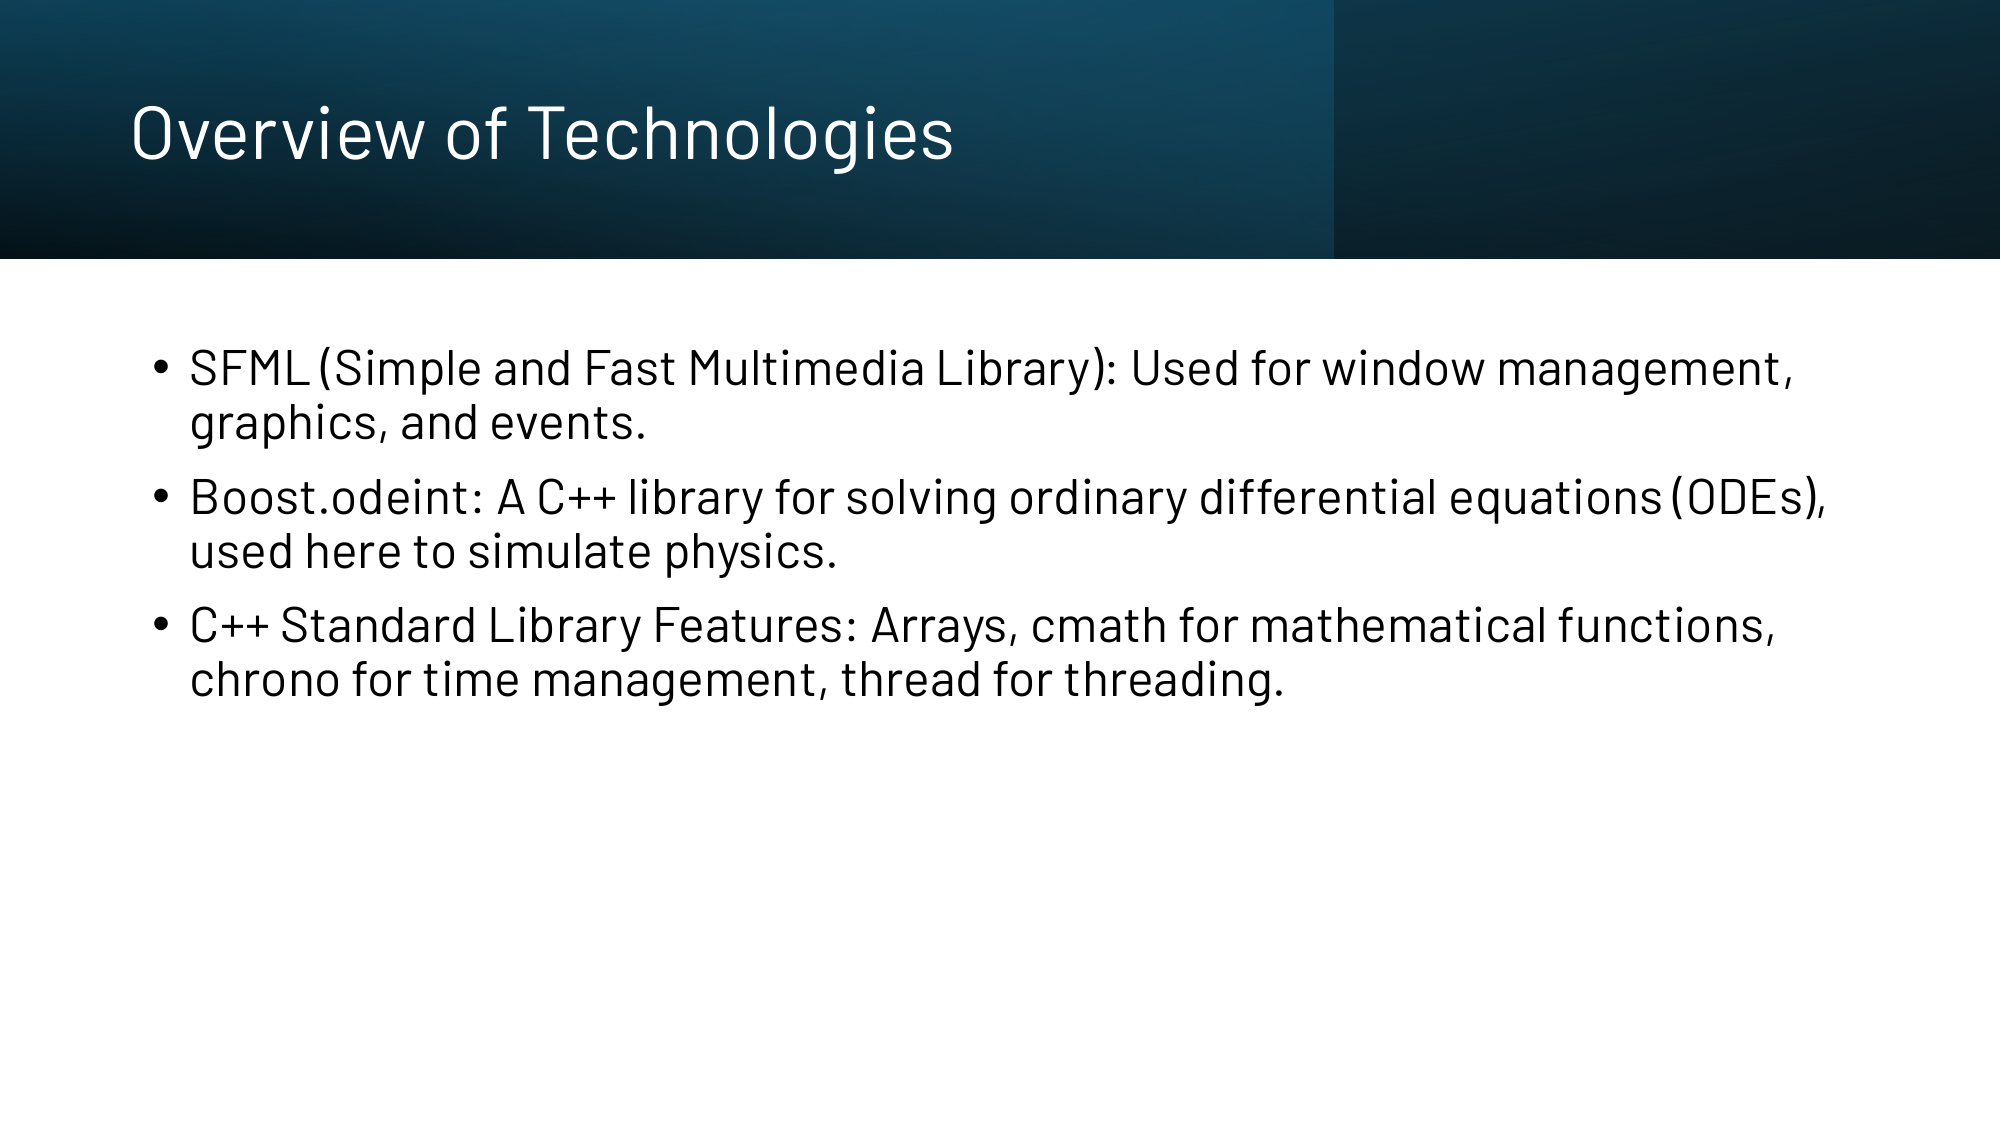

# Overview of Technologies
SFML (Simple and Fast Multimedia Library): Used for window management, graphics, and events.
Boost.odeint: A C++ library for solving ordinary differential equations (ODEs), used here to simulate physics.
C++ Standard Library Features: Arrays, cmath for mathematical functions, chrono for time management, thread for threading.